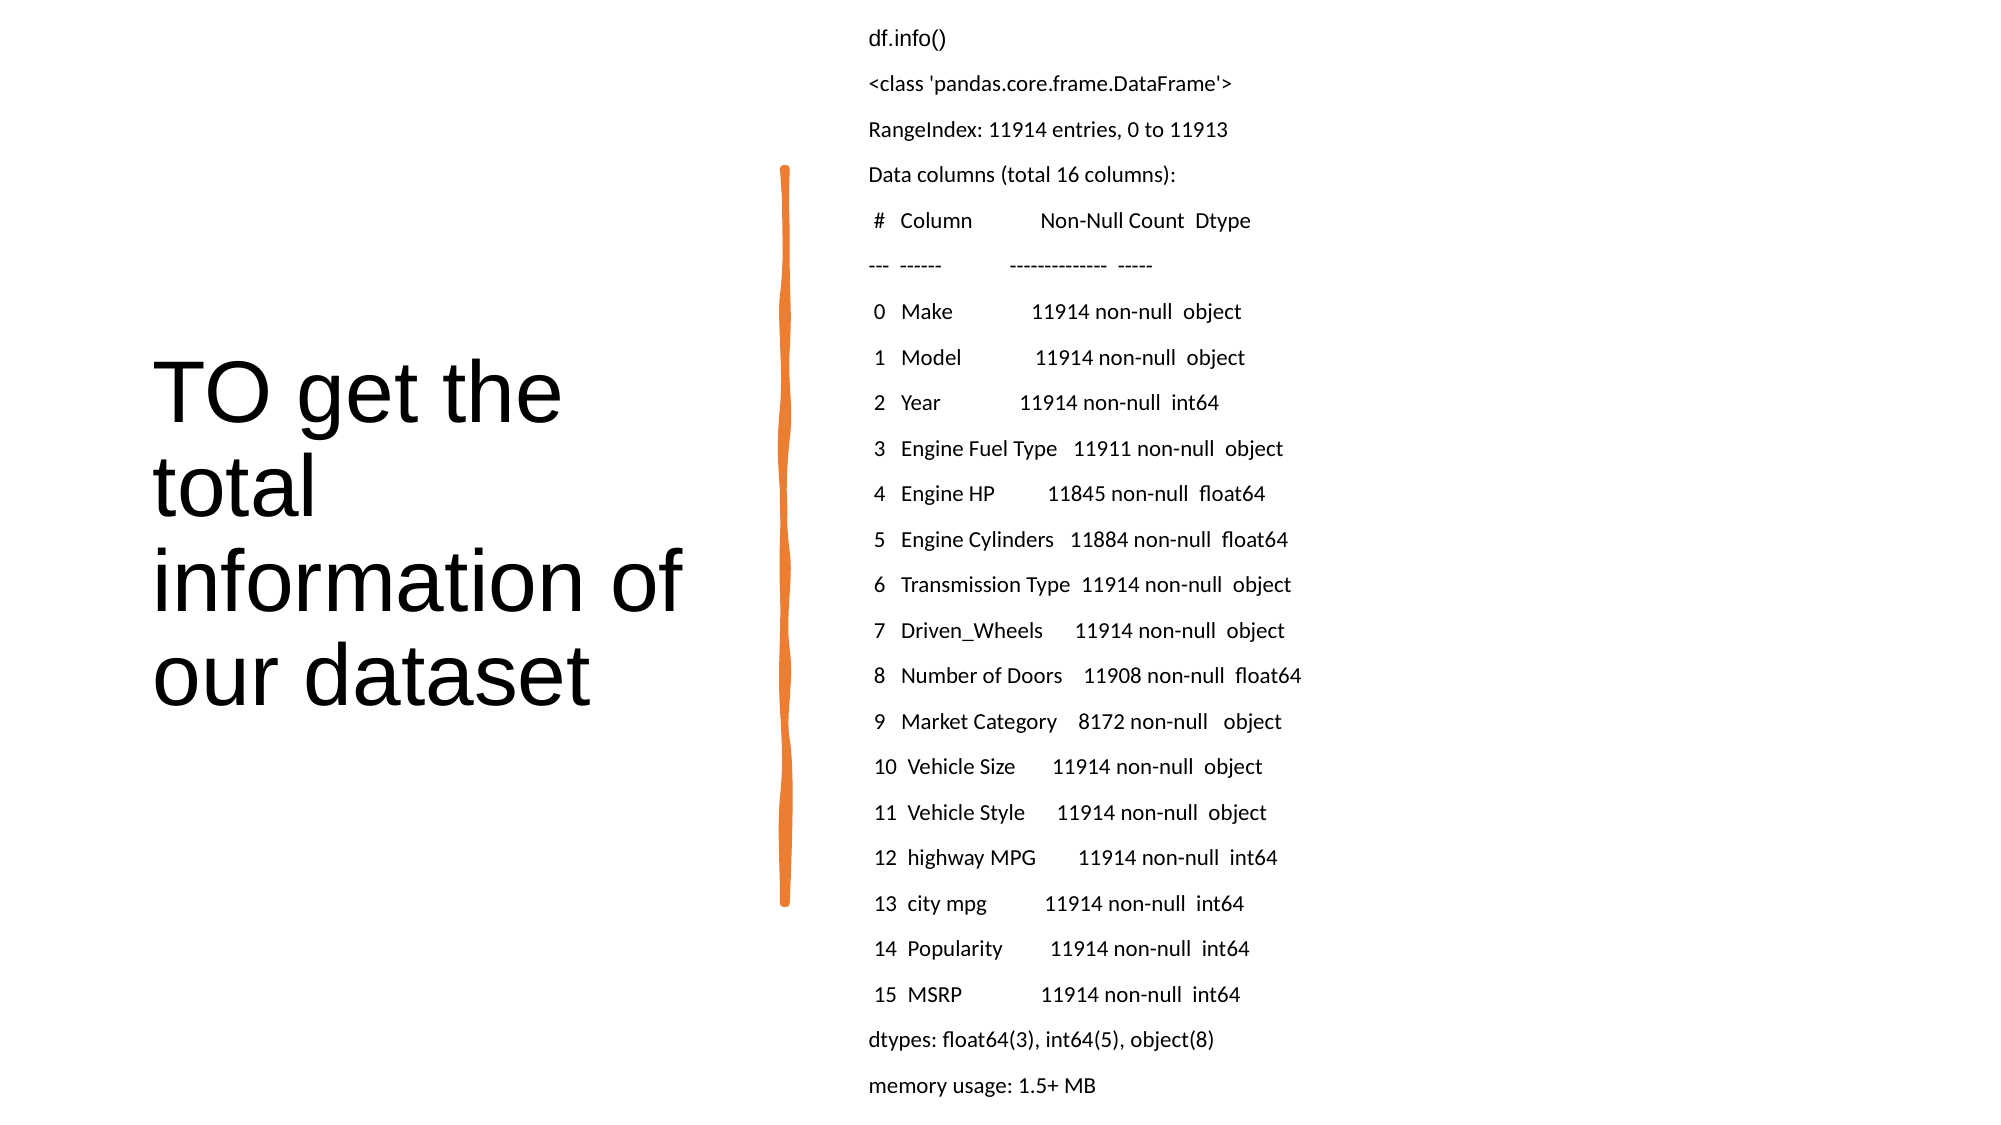

# TO get the total information of our dataset
df.info()
<class 'pandas.core.frame.DataFrame'>
RangeIndex: 11914 entries, 0 to 11913
Data columns (total 16 columns):
 #   Column             Non-Null Count  Dtype
---  ------             --------------  -----
 0   Make               11914 non-null  object
 1   Model              11914 non-null  object
 2   Year               11914 non-null  int64
 3   Engine Fuel Type   11911 non-null  object
 4   Engine HP          11845 non-null  float64
 5   Engine Cylinders   11884 non-null  float64
 6   Transmission Type  11914 non-null  object
 7   Driven_Wheels      11914 non-null  object
 8   Number of Doors    11908 non-null  float64
 9   Market Category    8172 non-null   object
 10  Vehicle Size       11914 non-null  object
 11  Vehicle Style      11914 non-null  object
 12  highway MPG        11914 non-null  int64
 13  city mpg           11914 non-null  int64
 14  Popularity         11914 non-null  int64
 15  MSRP               11914 non-null  int64
dtypes: float64(3), int64(5), object(8)
memory usage: 1.5+ MB